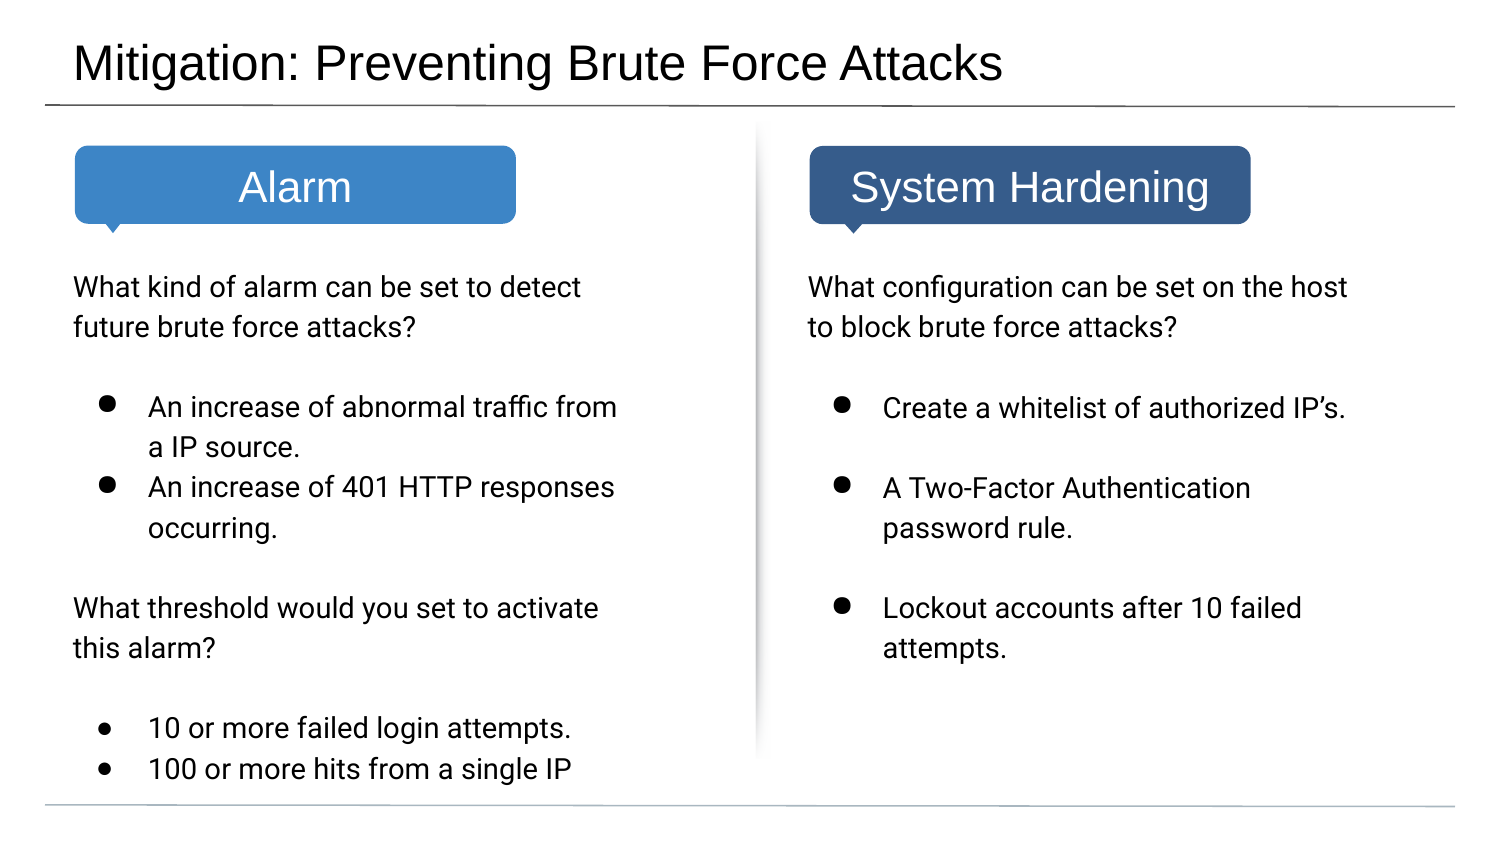

# Mitigation: Preventing Brute Force Attacks
What kind of alarm can be set to detect future brute force attacks?

An increase of abnormal traffic from a IP source.
An increase of 401 HTTP responses occurring.

What threshold would you set to activate this alarm?

10 or more failed login attempts.
100 or more hits from a single IP
What configuration can be set on the host to block brute force attacks?

Create a whitelist of authorized IP’s.

A Two-Factor Authentication password rule.

Lockout accounts after 10 failed attempts.